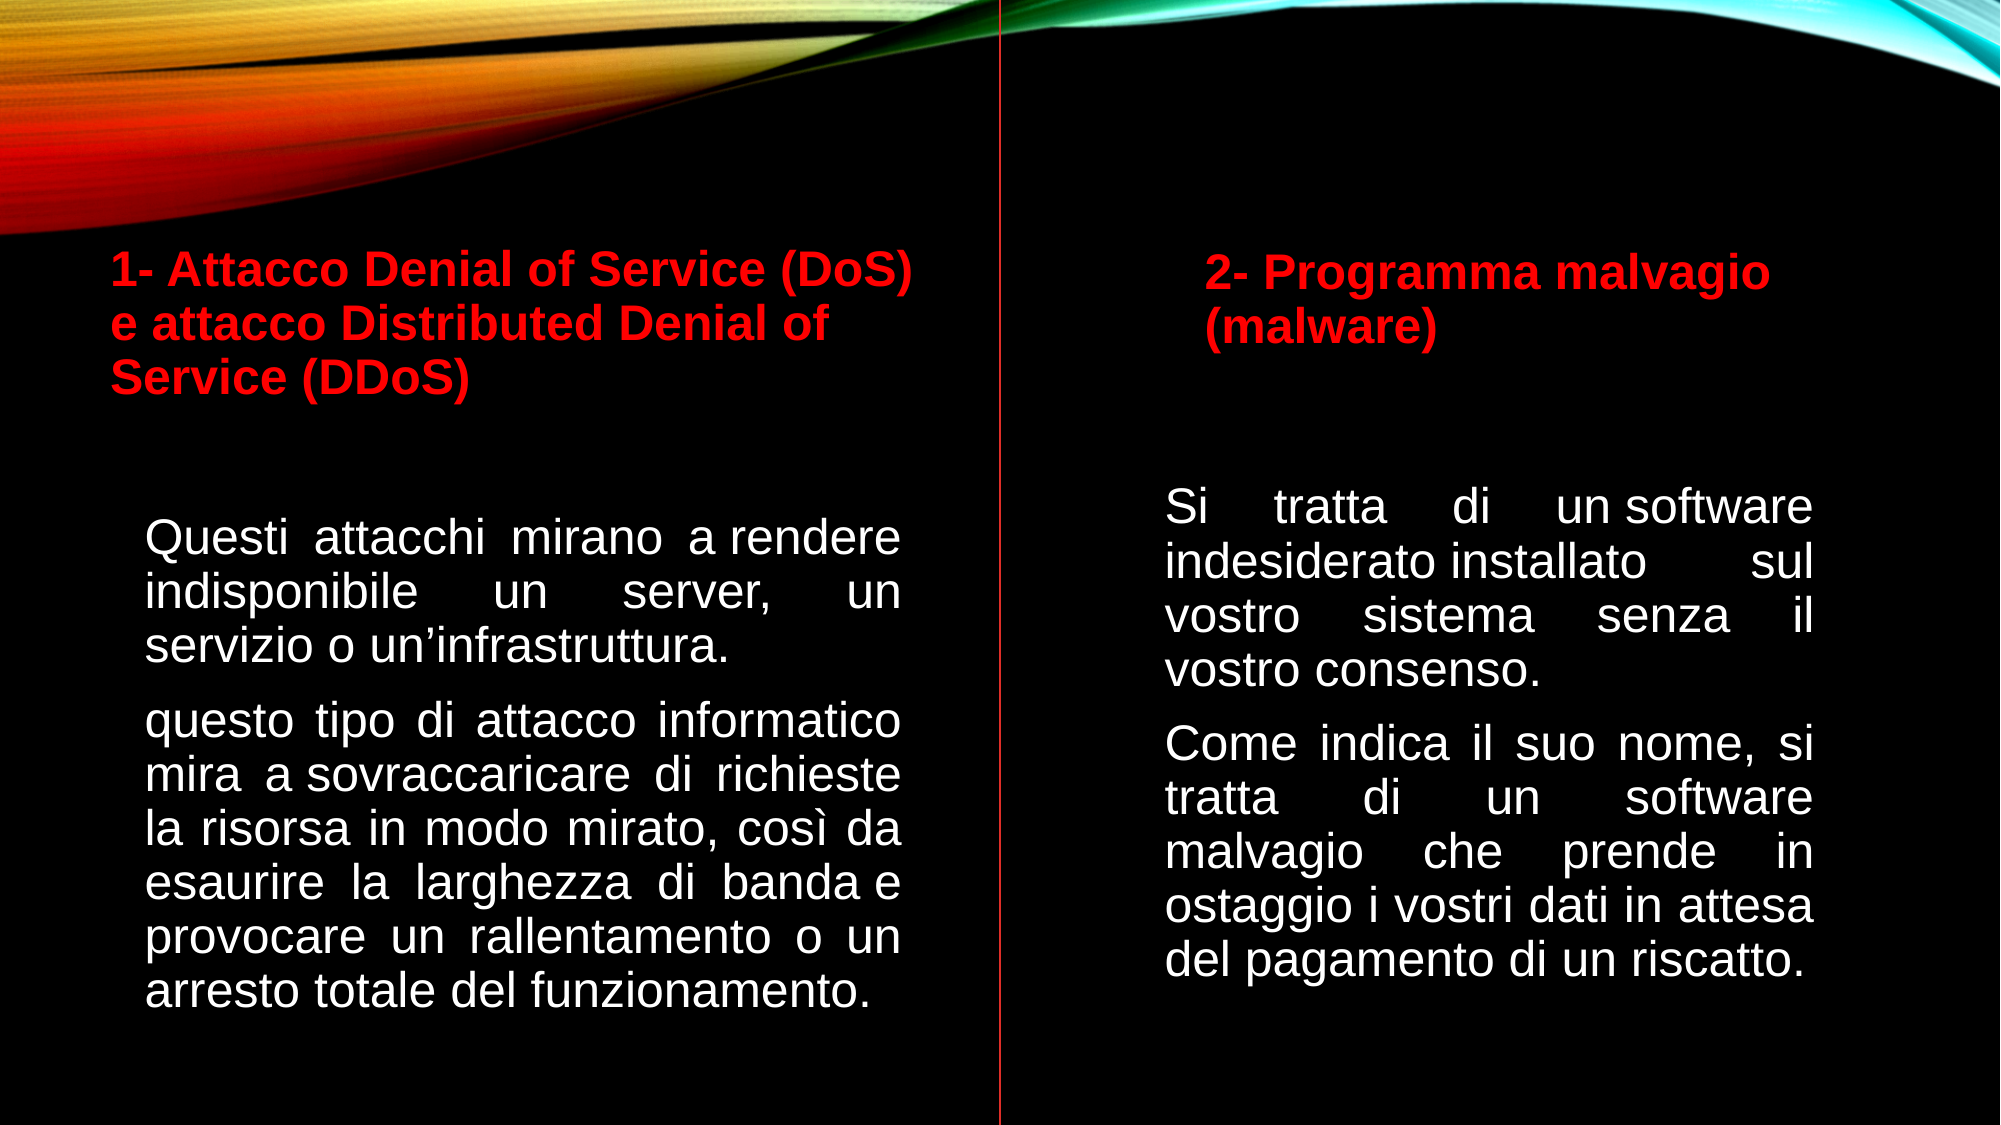

1- Attacco Denial of Service (DoS) e attacco Distributed Denial of Service (DDoS)

2- Programma malvagio (malware)
Si tratta di un software indesiderato installato sul vostro sistema senza il vostro consenso.
Come indica il suo nome, si tratta di un software malvagio che prende in ostaggio i vostri dati in attesa del pagamento di un riscatto.
Questi attacchi mirano a rendere indisponibile un server, un servizio o un’infrastruttura.
questo tipo di attacco informatico mira a sovraccaricare di richieste la risorsa in modo mirato, così da esaurire la larghezza di banda e provocare un rallentamento o un arresto totale del funzionamento.